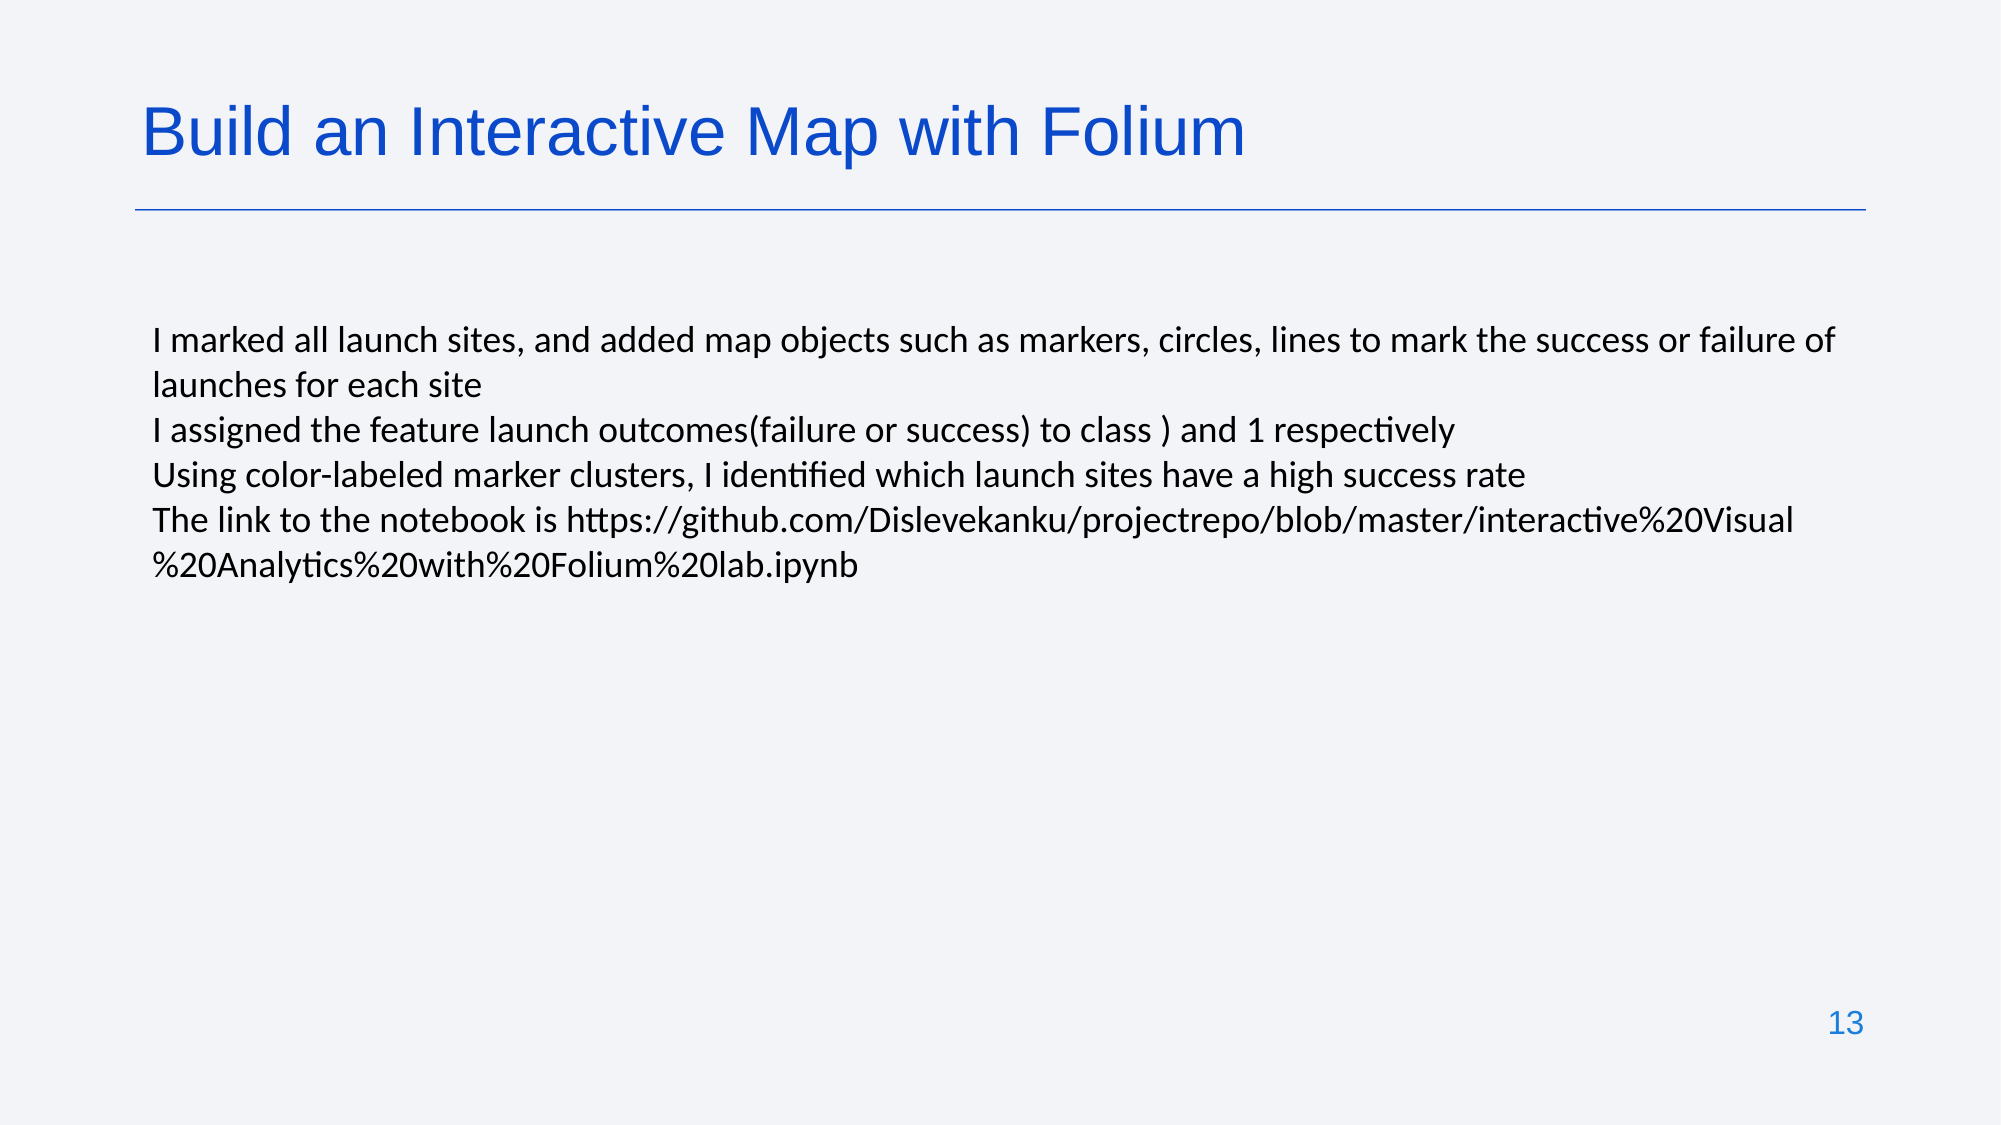

Build an Interactive Map with Folium
I marked all launch sites, and added map objects such as markers, circles, lines to mark the success or failure of launches for each site
I assigned the feature launch outcomes(failure or success) to class ) and 1 respectively
Using color-labeled marker clusters, I identified which launch sites have a high success rate
The link to the notebook is https://github.com/Dislevekanku/projectrepo/blob/master/interactive%20Visual%20Analytics%20with%20Folium%20lab.ipynb

13